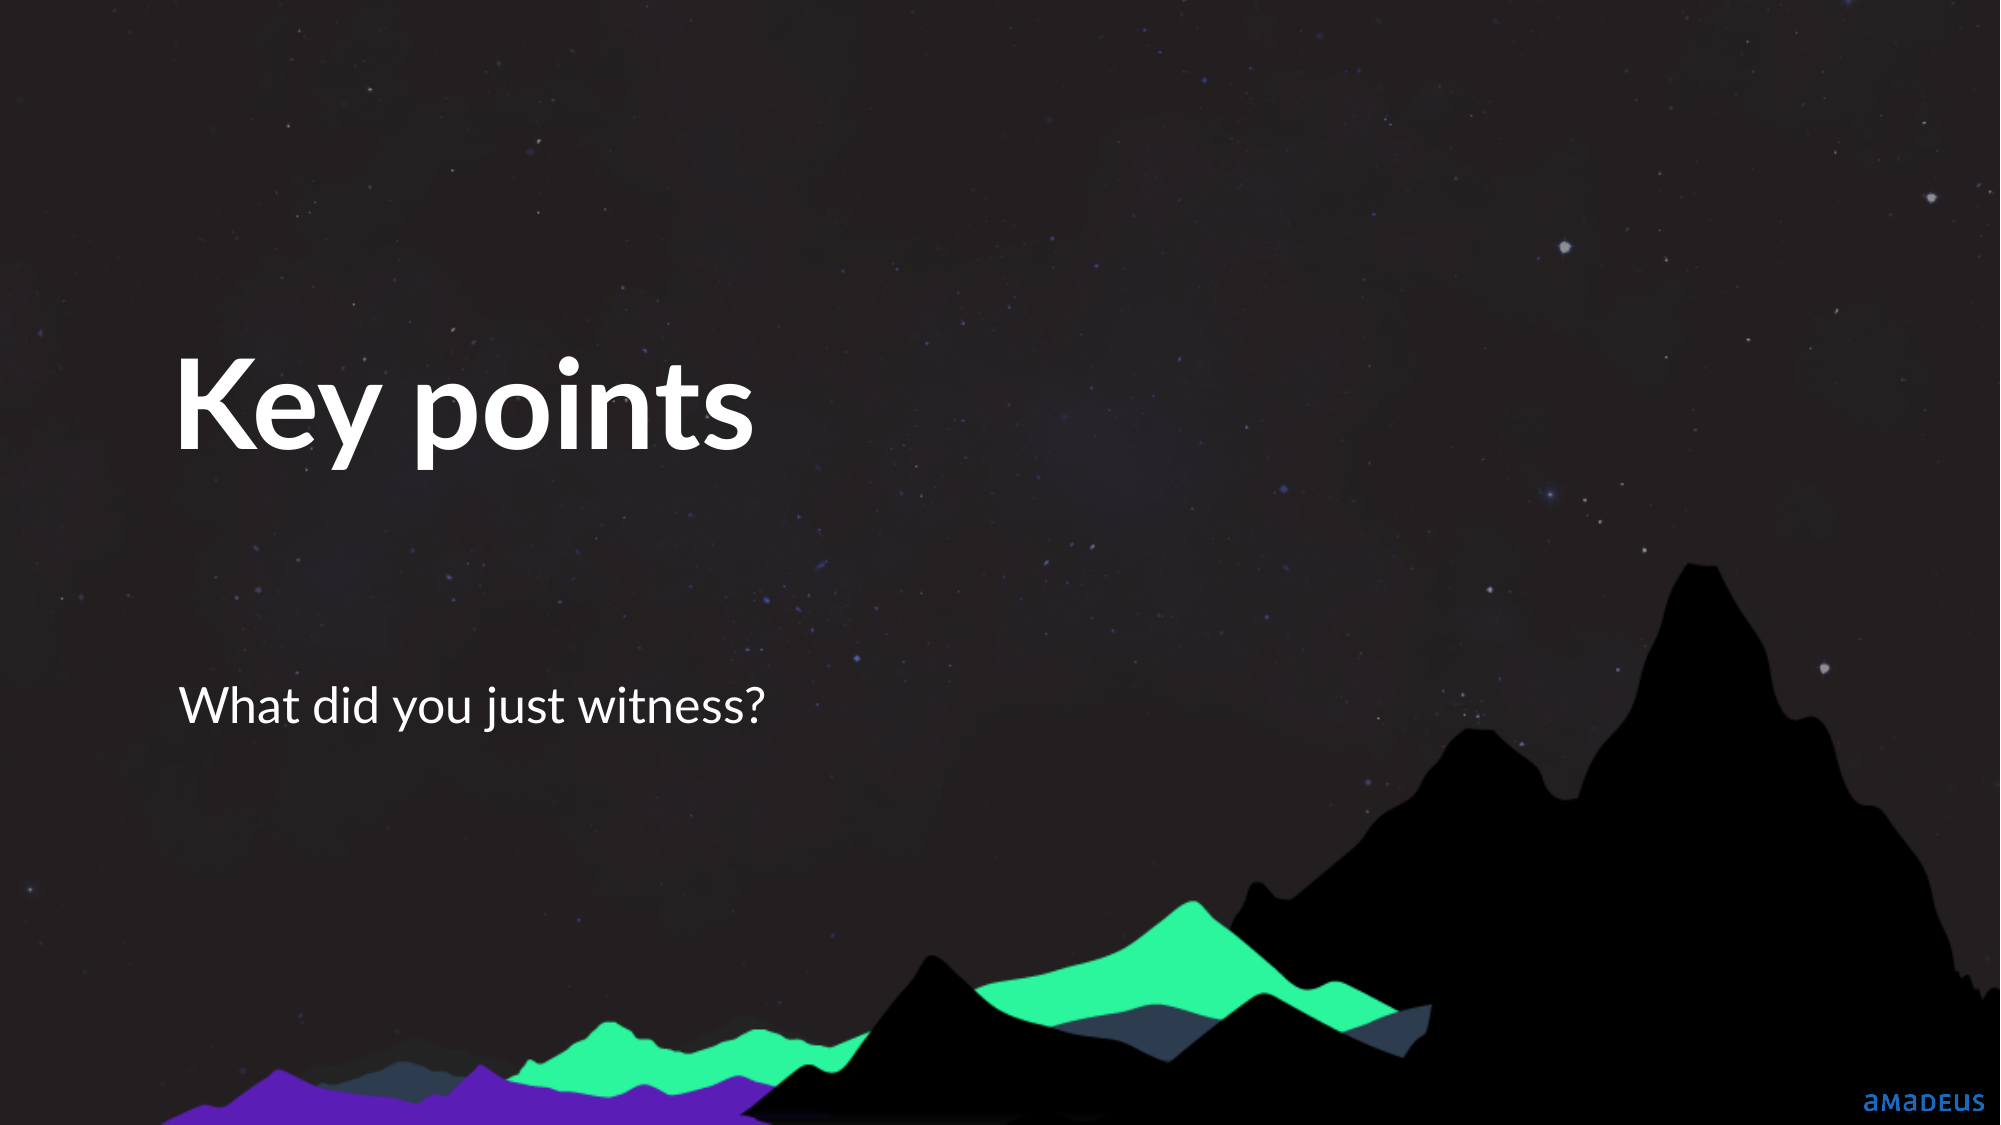

Key points
What did you just witness?